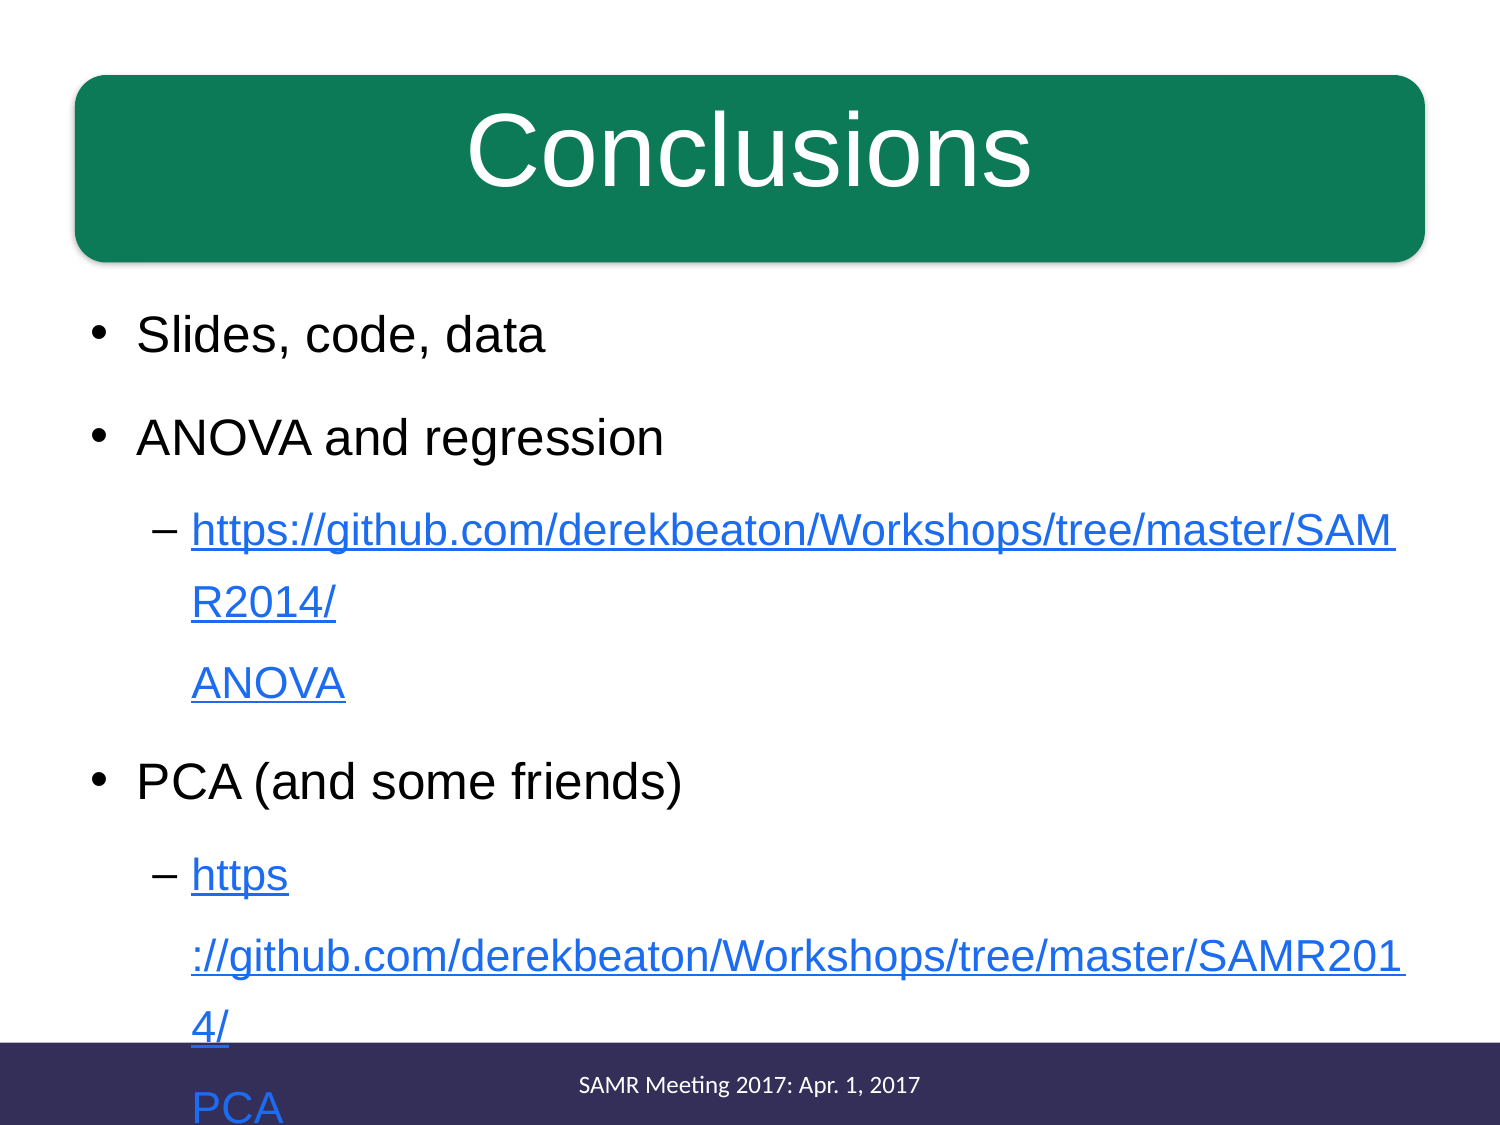

# Conclusions
Slides, code, data
ANOVA and regression
https://github.com/derekbeaton/Workshops/tree/master/SAMR2014/ANOVA
PCA (and some friends)
https://github.com/derekbeaton/Workshops/tree/master/SAMR2014/PCA